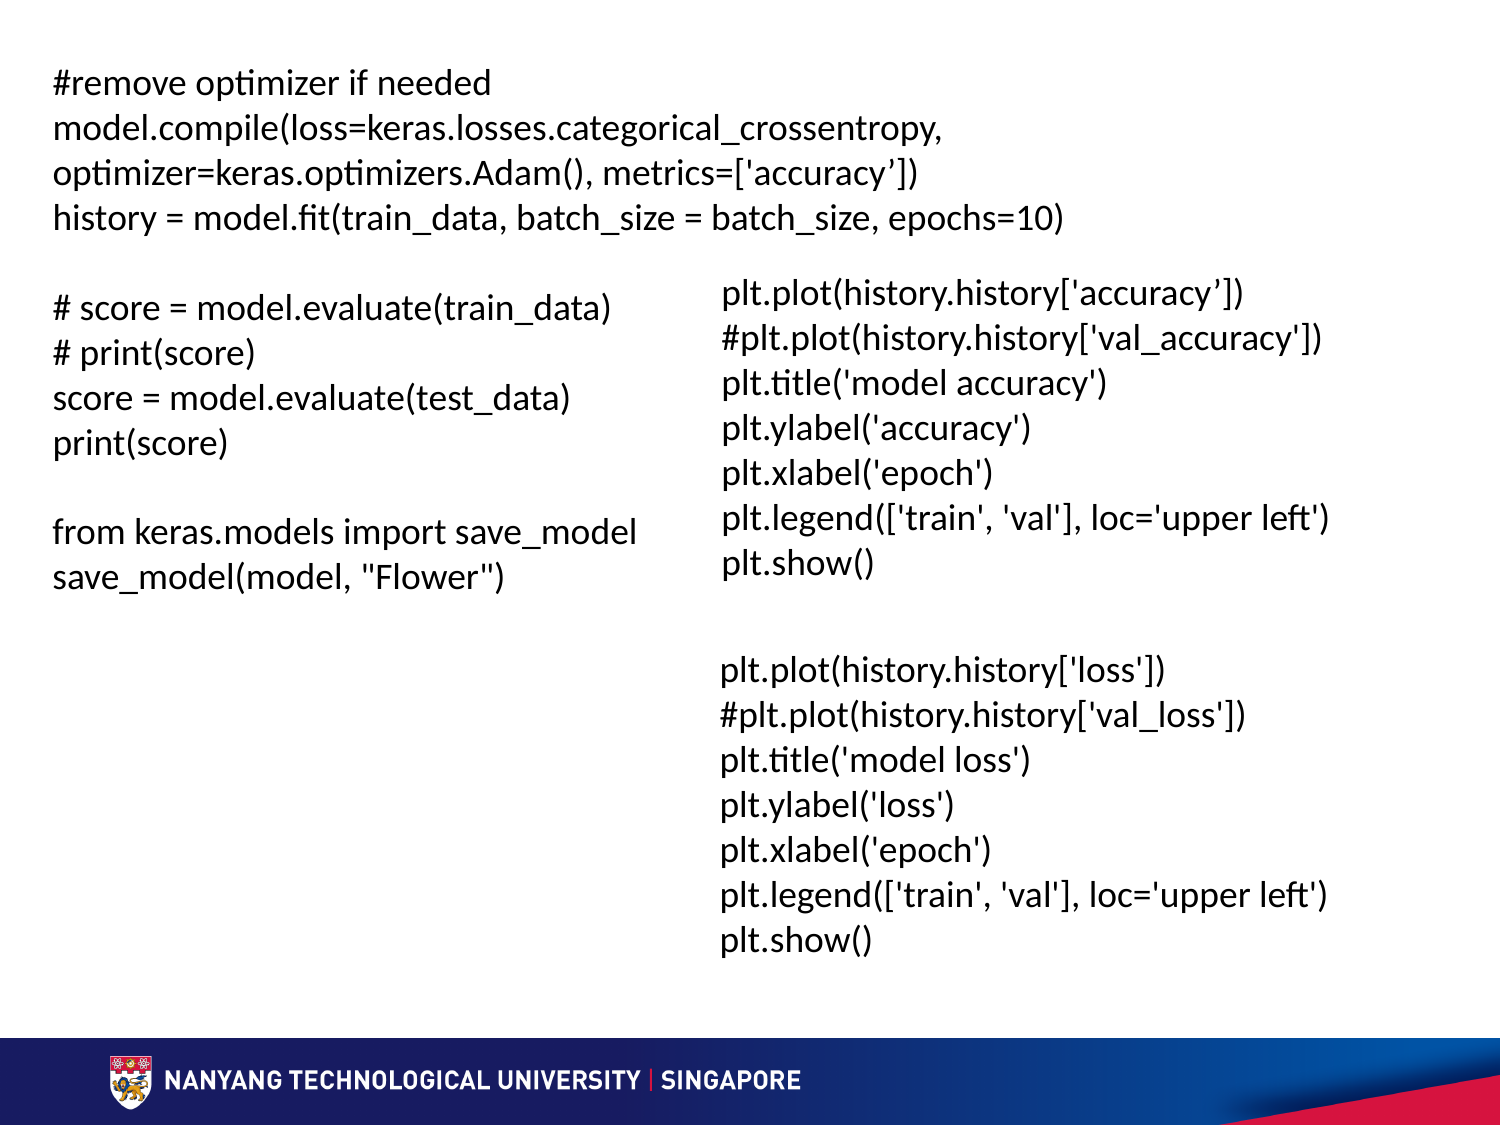

#remove optimizer if needed
model.compile(loss=keras.losses.categorical_crossentropy, optimizer=keras.optimizers.Adam(), metrics=['accuracy’])
history = model.fit(train_data, batch_size = batch_size, epochs=10)

# score = model.evaluate(train_data)
# print(score)
score = model.evaluate(test_data)
print(score)
plt.plot(history.history['accuracy’])
#plt.plot(history.history['val_accuracy'])
plt.title('model accuracy')
plt.ylabel('accuracy')
plt.xlabel('epoch')
plt.legend(['train', 'val'], loc='upper left')
plt.show()
from keras.models import save_model
save_model(model, "Flower")
plt.plot(history.history['loss'])
#plt.plot(history.history['val_loss'])
plt.title('model loss')
plt.ylabel('loss')
plt.xlabel('epoch')
plt.legend(['train', 'val'], loc='upper left')
plt.show()